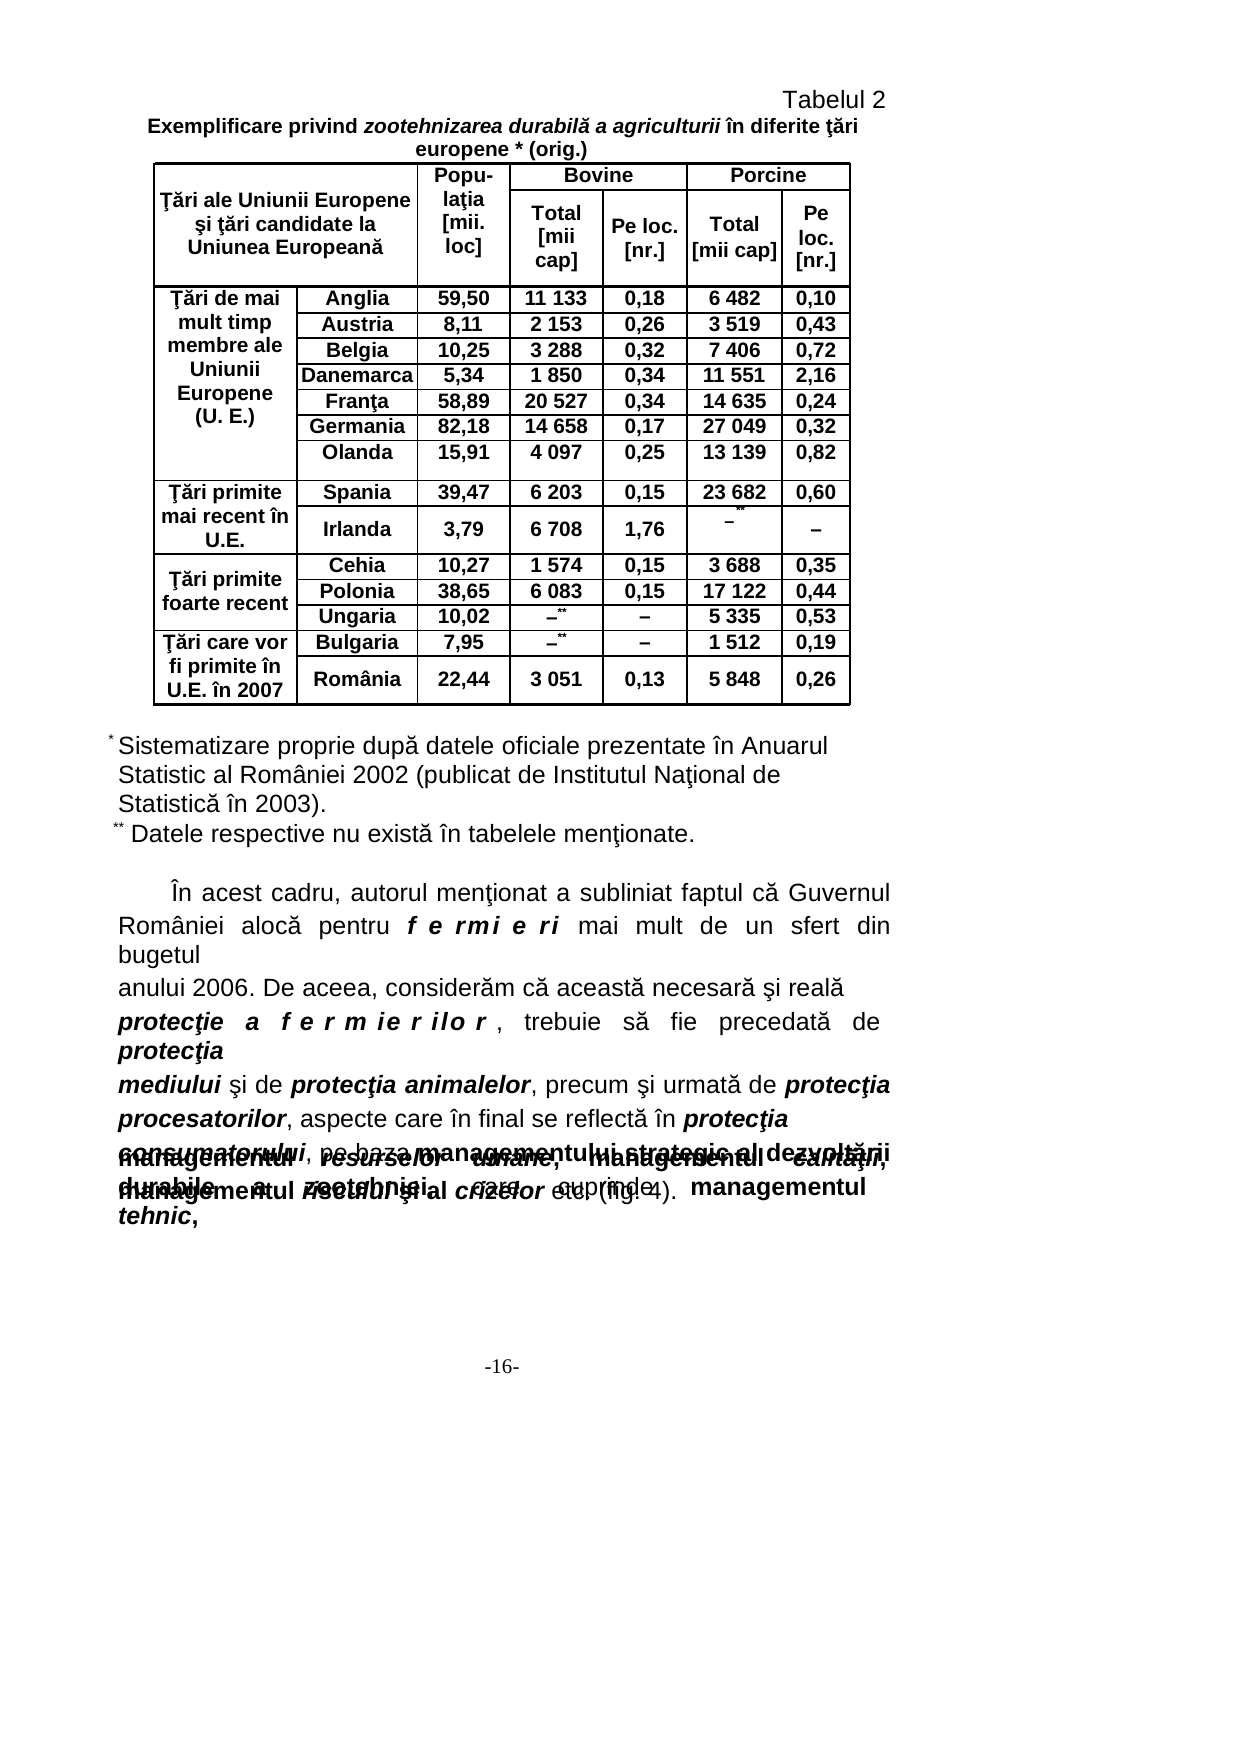

Tabelul 2
Exemplificare privind zootehnizarea durabilă a agriculturii în diferite ţări
europene * (orig.)

Ţări ale Uniunii Europene şi ţări candidate la Uniunea Europeană

Popu- laţia [mii. loc]

Bovine

Porcine

Total [mii cap]

Pe loc. [nr.]

Total
[mii cap]

Pe
[nr.]

loc.
Ţări de mai mult timp membre ale Uniunii Europene (U. E.)

Anglia

59,50

11 133

0,18

6 482

0,10

Austria

8,11

2 153

0,26

3 519

0,43

Belgia

10,25

3 288

0,32

7 406

0,72

Danemarca

5,34

1 850

0,34

11 551

2,16

Franţa

58,89

20 527

0,34

14 635

0,24

Germania

82,18

14 658

0,17

27 049

0,32

Olanda

15,91

4 097

0,25

13 139

0,82

Ţări primite mai recent în U.E.

Spania

39,47

6 203

0,15

23 682

0,60

Irlanda

3,79

6 708

1,76

**
–

–

Ţări primite
foarte recent

Cehia

10,27

1 574

0,15

3 688

0,35

Polonia

38,65

6 083

0,15

17 122

0,44

Ungaria

10,02

–**

–

5 335

0,53

Ţări care vor fi primite în U.E. în 2007

Bulgaria

7,95

–**

–

1 512

0,19

România

22,44

3 051

0,13

5 848

0,26

* Sistematizare proprie după datele oficiale prezentate în Anuarul Statistic al României 2002 (publicat de Institutul Naţional de Statistică în 2003).
** Datele respective nu există în tabelele menţionate.
În acest cadru, autorul menţionat a subliniat faptul că Guvernul
României alocă pentru f e rmi e ri mai mult de un sfert din bugetul
anului 2006. De aceea, considerăm că această necesară şi reală
protecţie  a  f e r m ie r ilo r ,  trebuie  să  fie  precedată  de  protecţia
mediului şi de protecţia animalelor, precum şi urmată de protecţia
procesatorilor, aspecte care în final se reflectă în protecţia
consumatorului, pe baza managementului strategic al dezvoltării
durabile   a   zootehniei,   care   cuprinde   managementul   tehnic,
managementul
resurselor
umane,
managementul
calităţii,
managementul riscului şi al crizelor etc. (fig. 4).
-16-